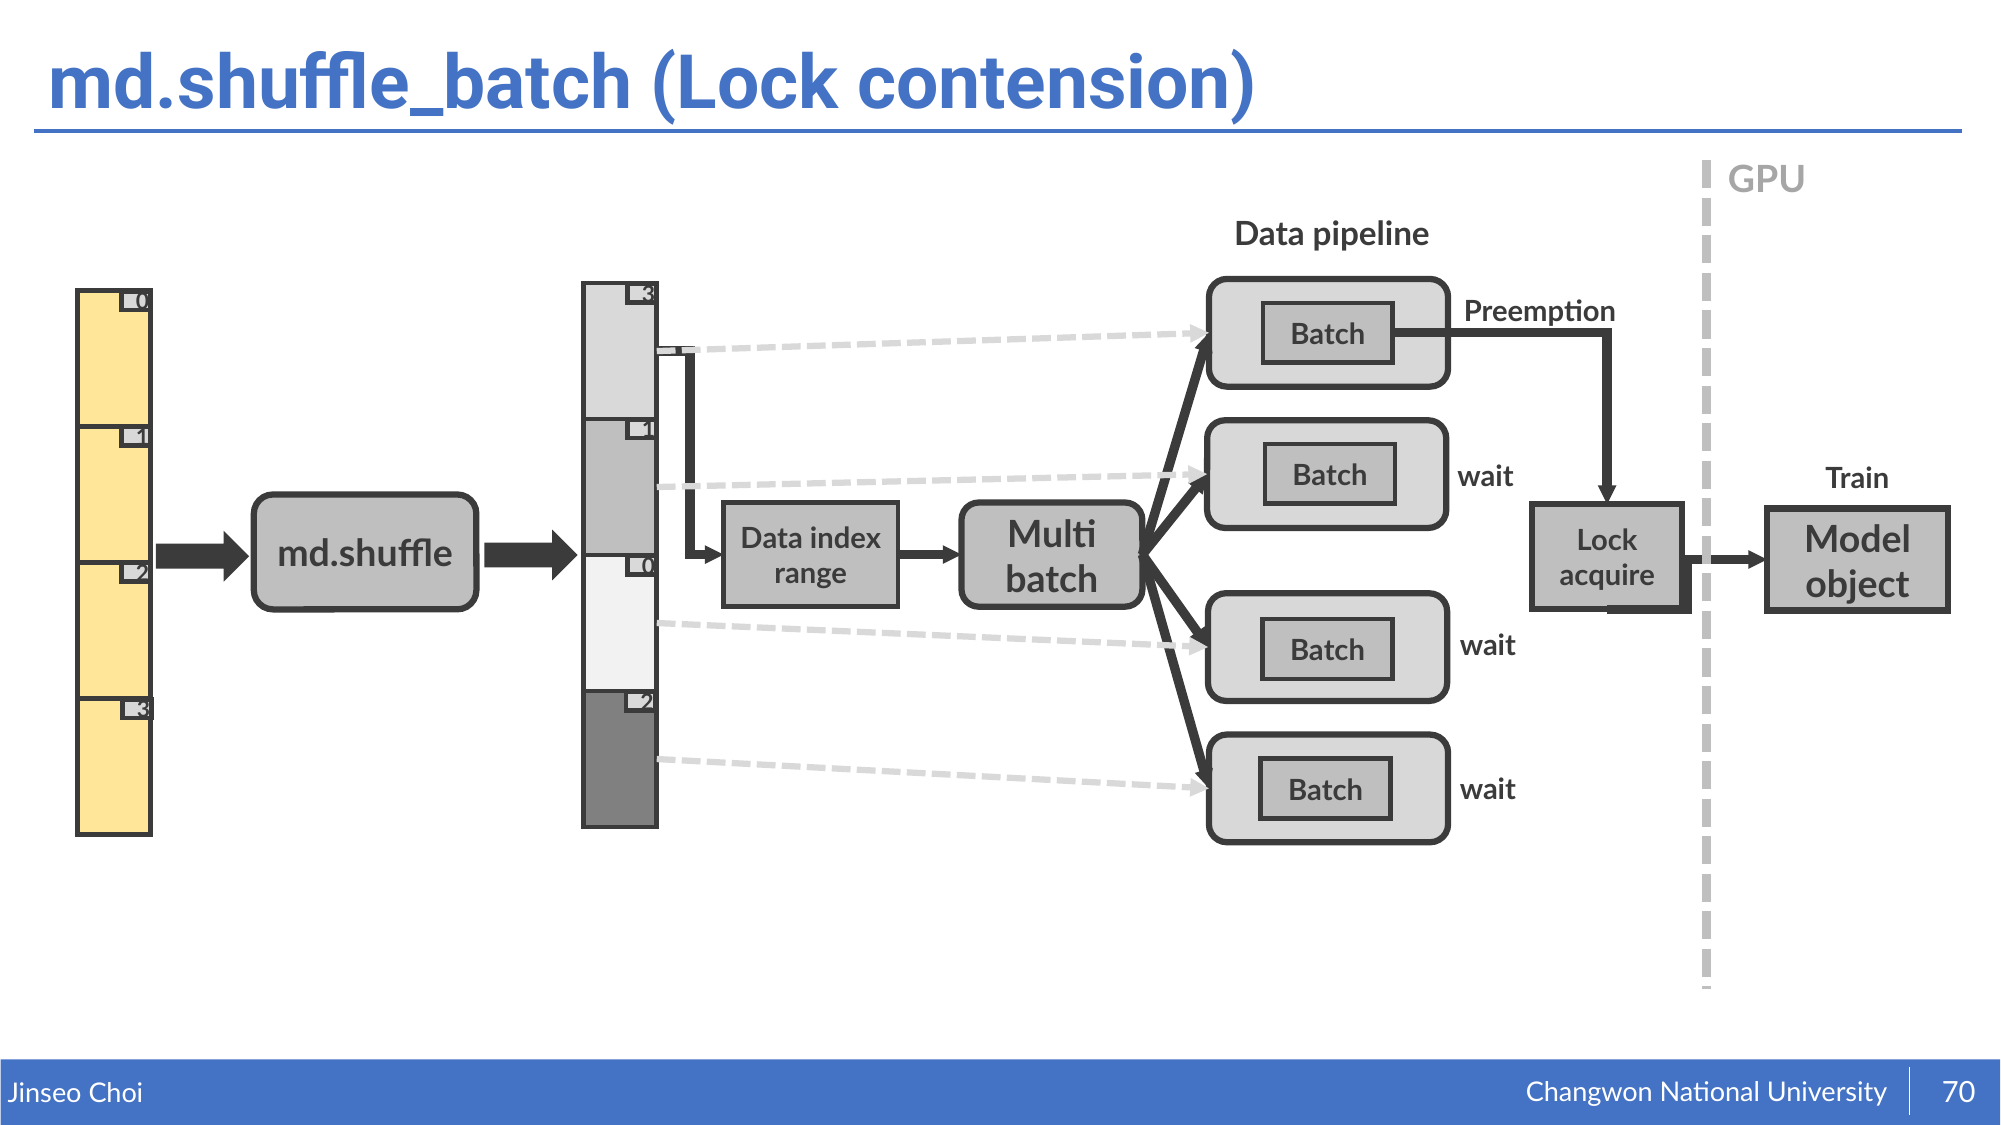

# md.shuffle_batch (Lock contension)
GPU
Data pipeline

3
1

0
2
Preemption
0
1

2
3
Batch

Batch
wait
Train
md.shuffle
Data index
range
Multi
batch
Lock
acquire
Model
object

wait
Batch

Batch
wait
70